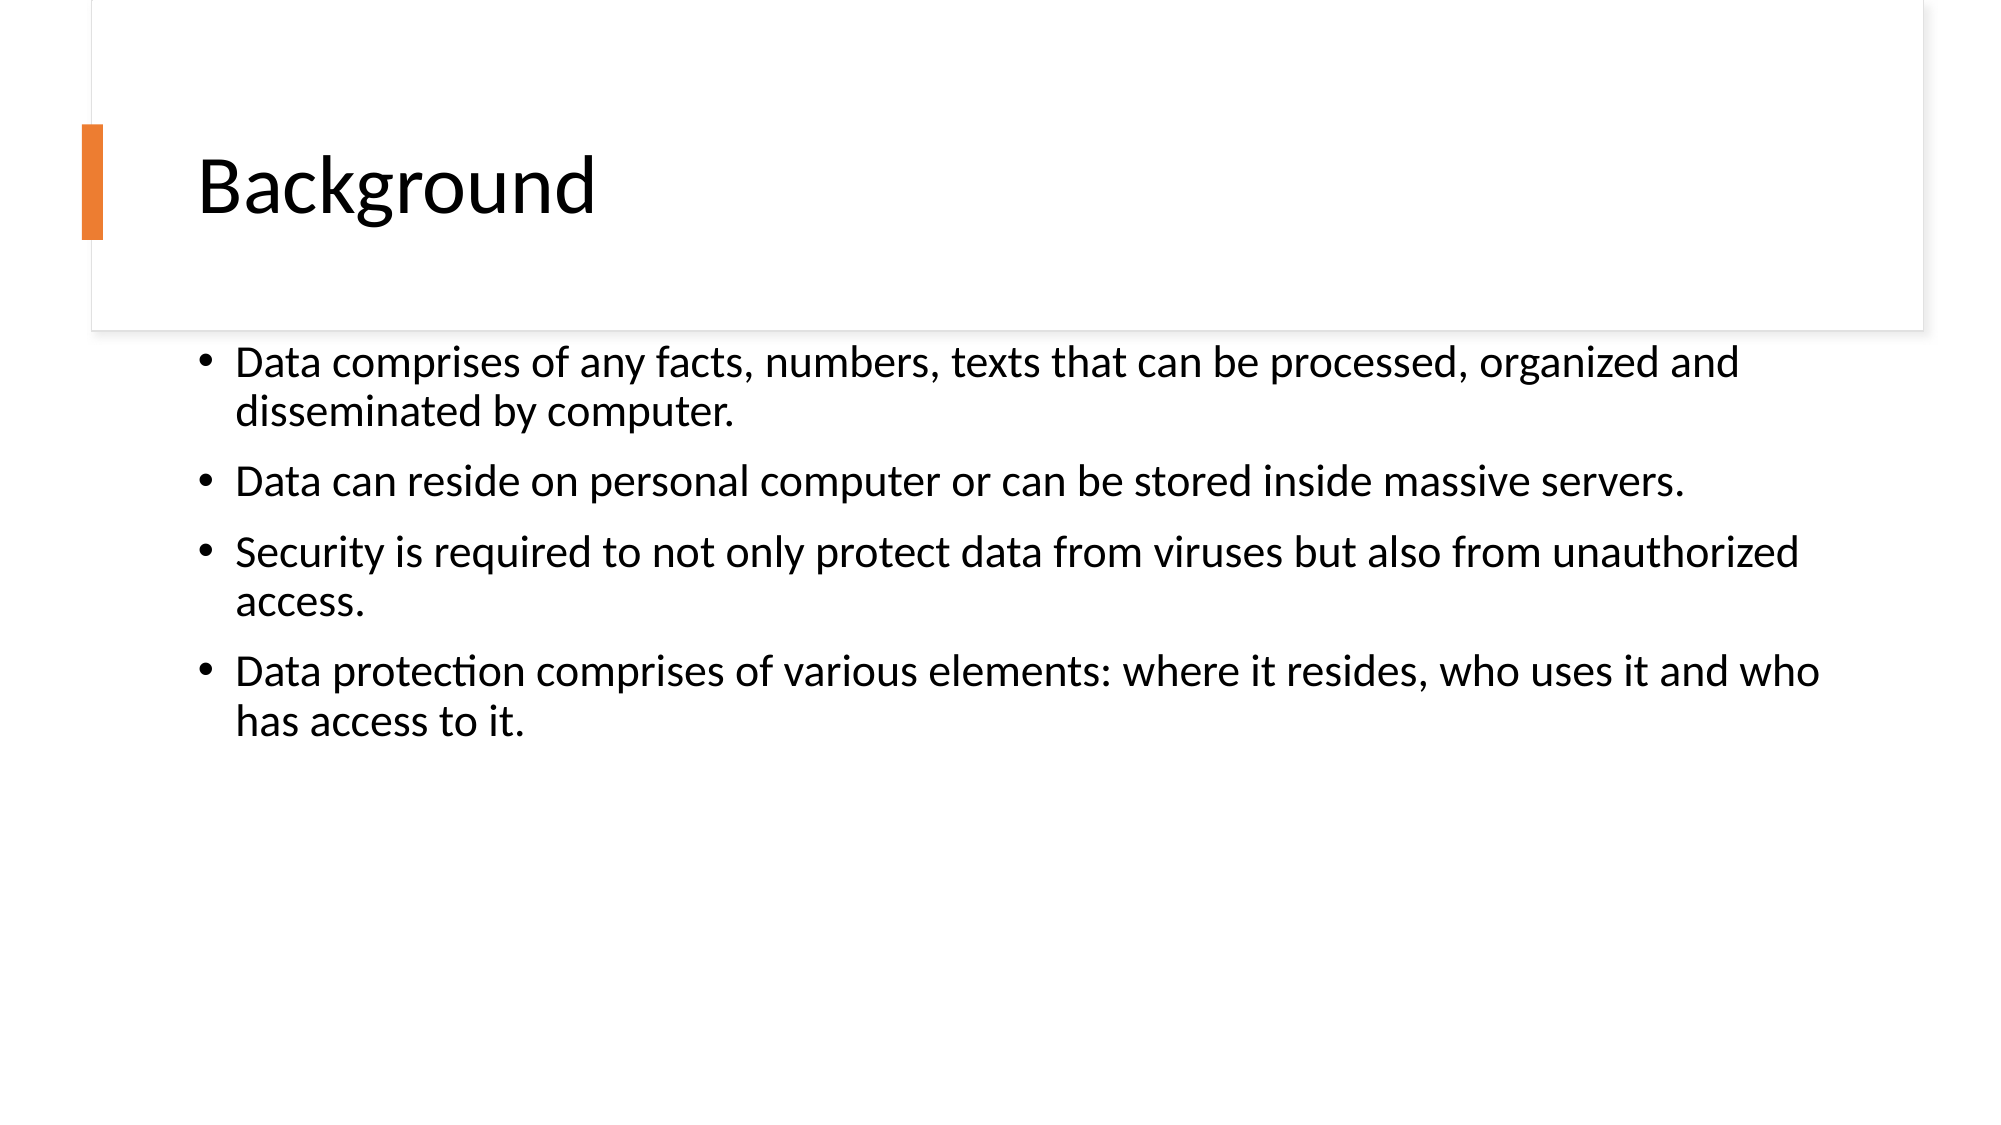

# Background

Data comprises of any facts, numbers, texts that can be processed, organized and disseminated by computer.
Data can reside on personal computer or can be stored inside massive servers.
Security is required to not only protect data from viruses but also from unauthorized access.
Data protection comprises of various elements: where it resides, who uses it and who has access to it.